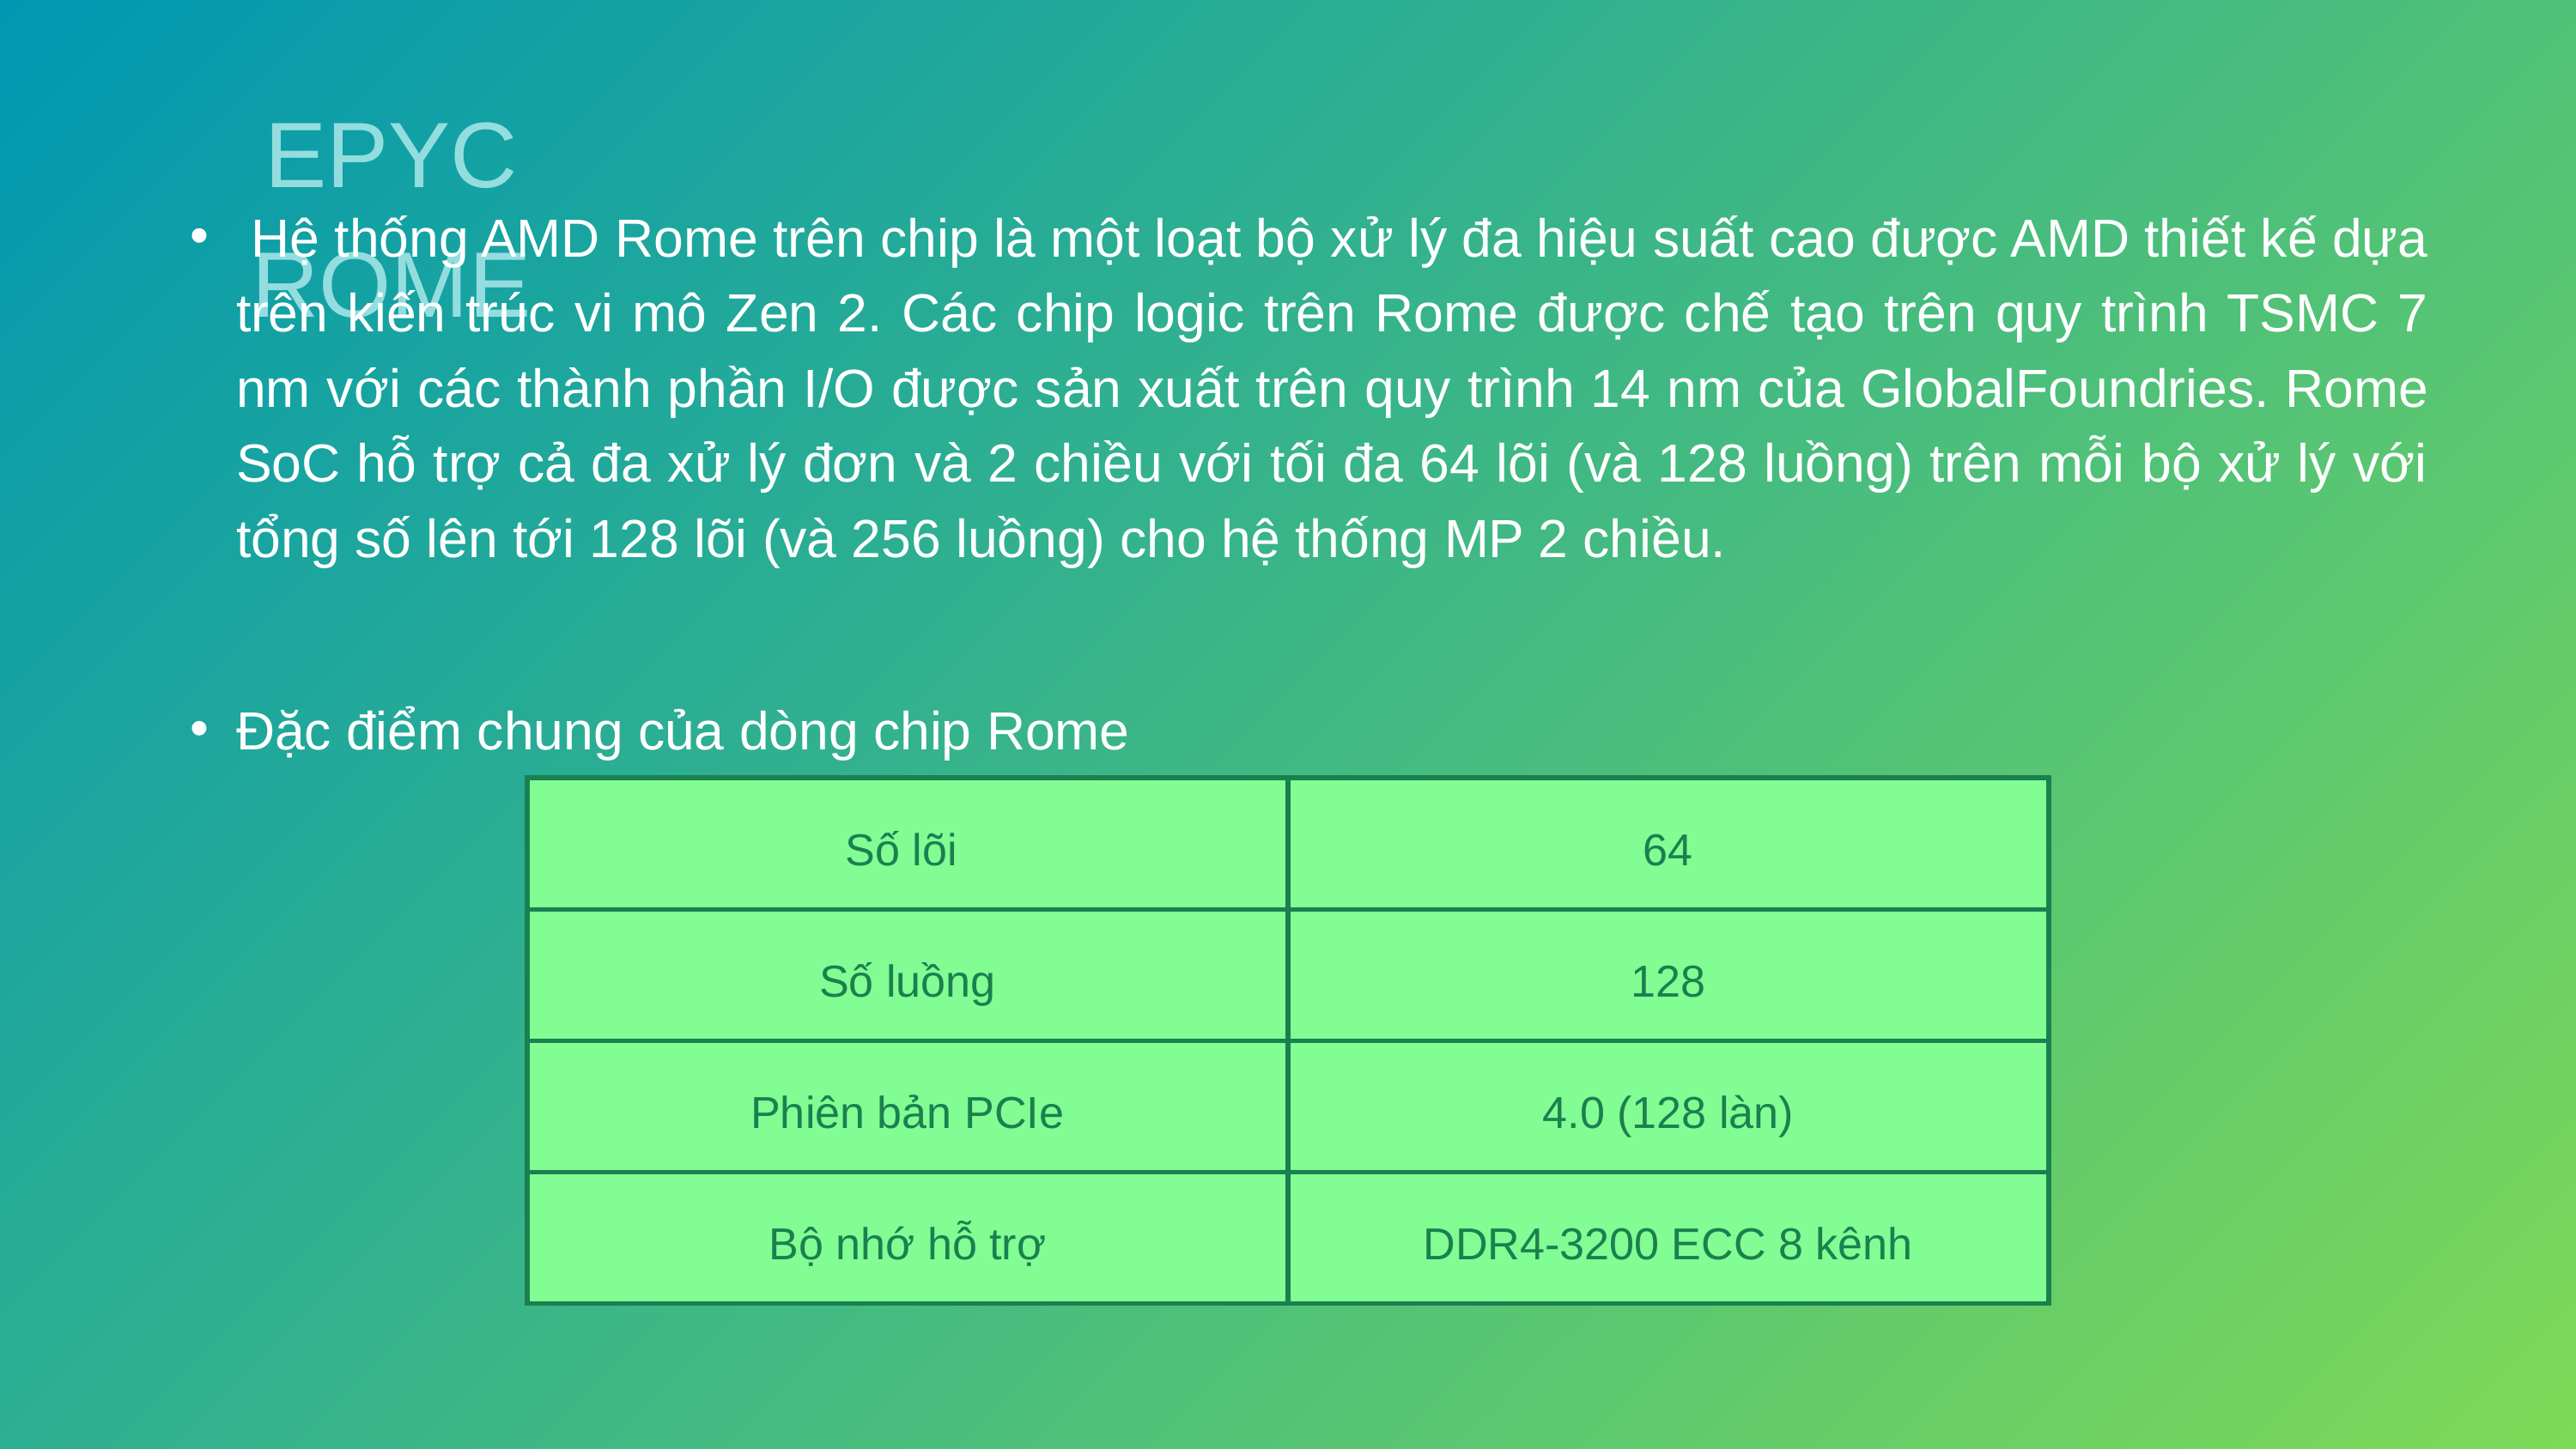

EPYC ROME
 Hệ thống AMD Rome trên chip là một loạt bộ xử lý đa hiệu suất cao được AMD thiết kế dựa trên kiến ​​trúc vi mô Zen 2. Các chip logic trên Rome được chế tạo trên quy trình TSMC 7 nm với các thành phần I/O được sản xuất trên quy trình 14 nm của GlobalFoundries. Rome SoC hỗ trợ cả đa xử lý đơn và 2 chiều với tối đa 64 lõi (và 128 luồng) trên mỗi bộ xử lý với tổng số lên tới 128 lõi (và 256 luồng) cho hệ thống MP 2 chiều.
Đặc điểm chung của dòng chip Rome
| Số lõi | 64 |
| --- | --- |
| Số luồng | 128 |
| Phiên bản PCIe | 4.0 (128 làn) |
| Bộ nhớ hỗ trợ | DDR4-3200 ECC 8 kênh |